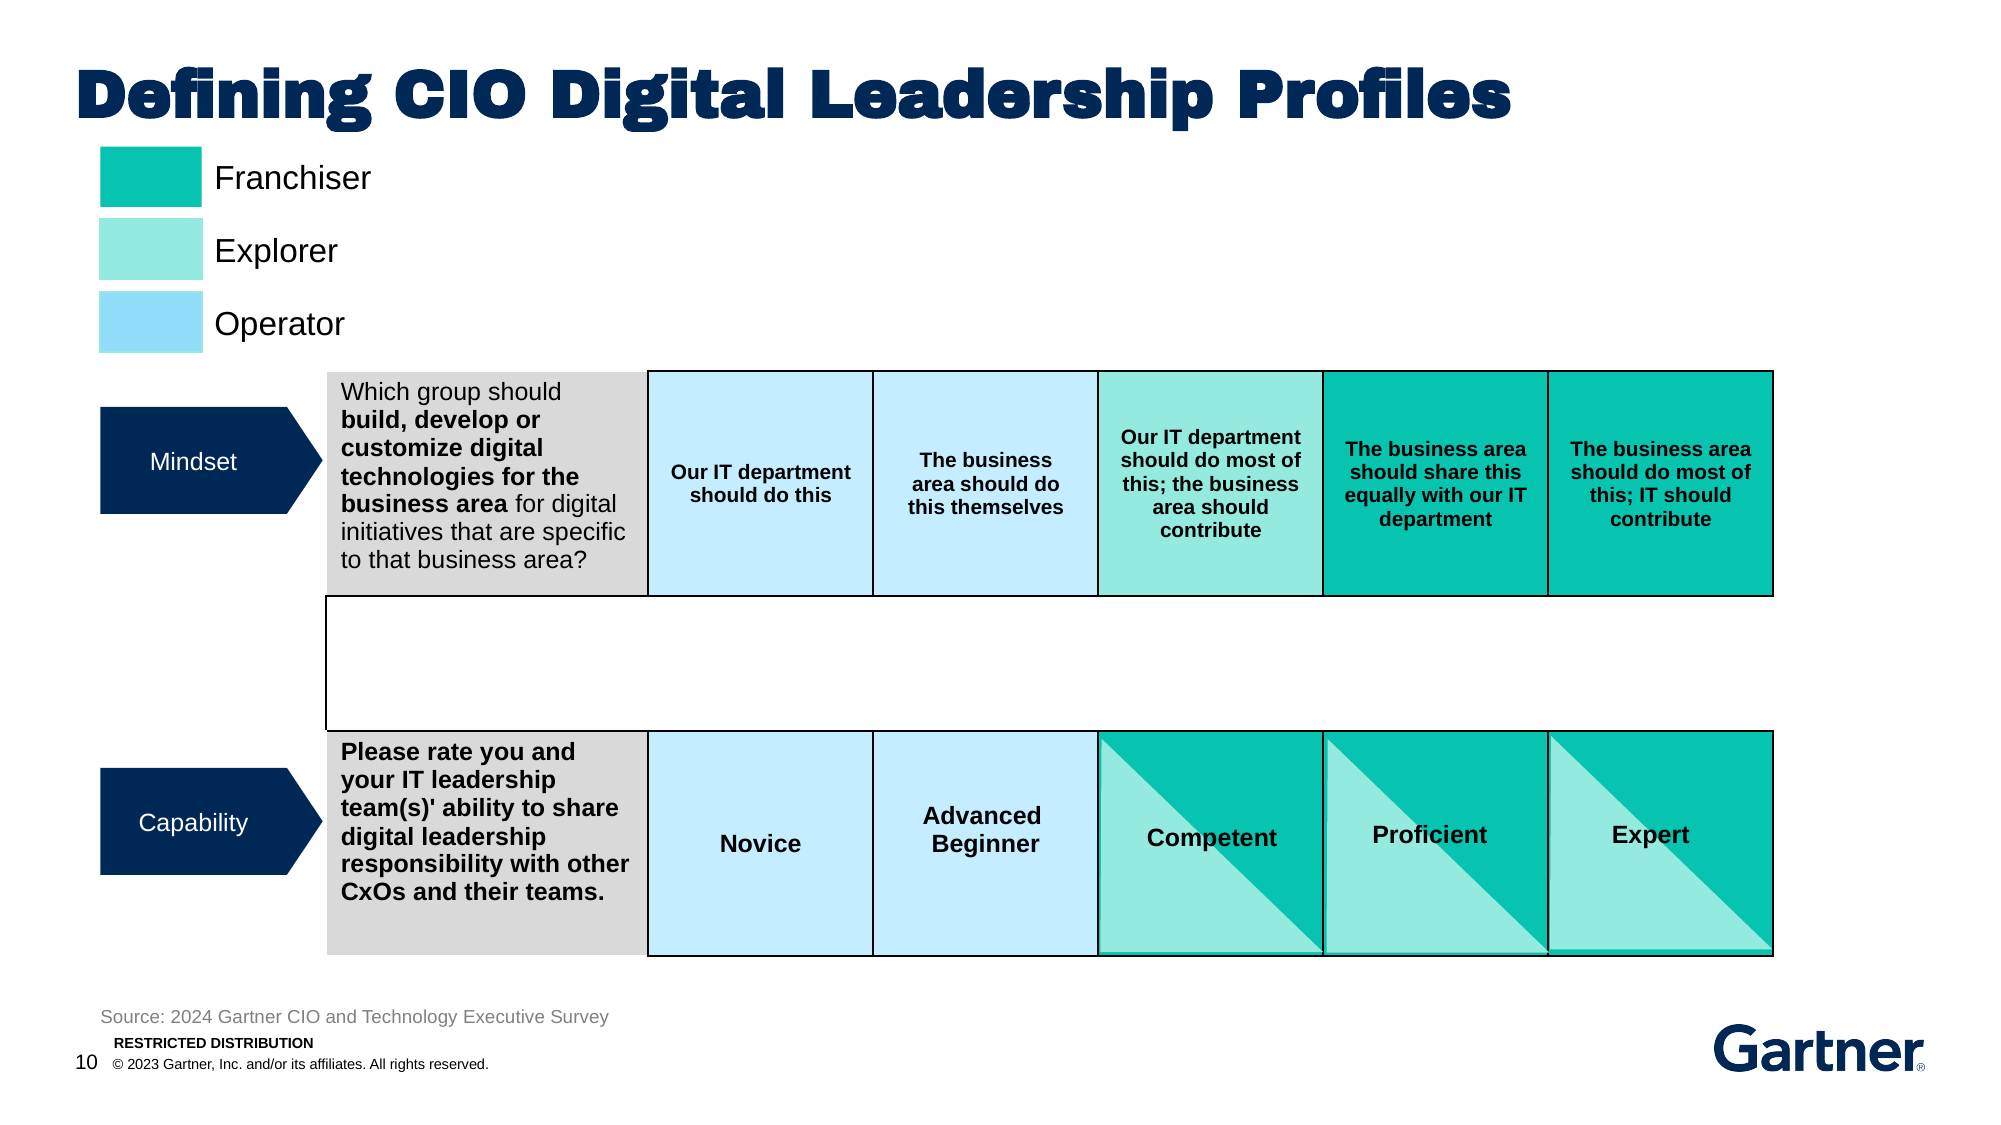

# Defining CIO Digital Leadership Profiles

Franchiser
|  |  |  |  |  |  |
| --- | --- | --- | --- | --- | --- |
| Which group should build, develop or customize digital technologies for the business area for digital initiatives that are specific to that business area? | Our IT department should do this | The business area should do this themselves | Our IT department should do most of this; the business area should contribute | The business area should share this equally with our IT department | The business area should do most of this; IT should contribute |
|  |  |  |  |  |  |
| Please rate you and your IT leadership team(s)' ability to share digital leadership responsibility with other CxOs and their teams. | Novice | Advanced  Beginner |  |  |  |

Explorer

Operator
Mindset

Capability
Proficient
Expert

Competent
Source: 2024 Gartner CIO and Technology Executive Survey